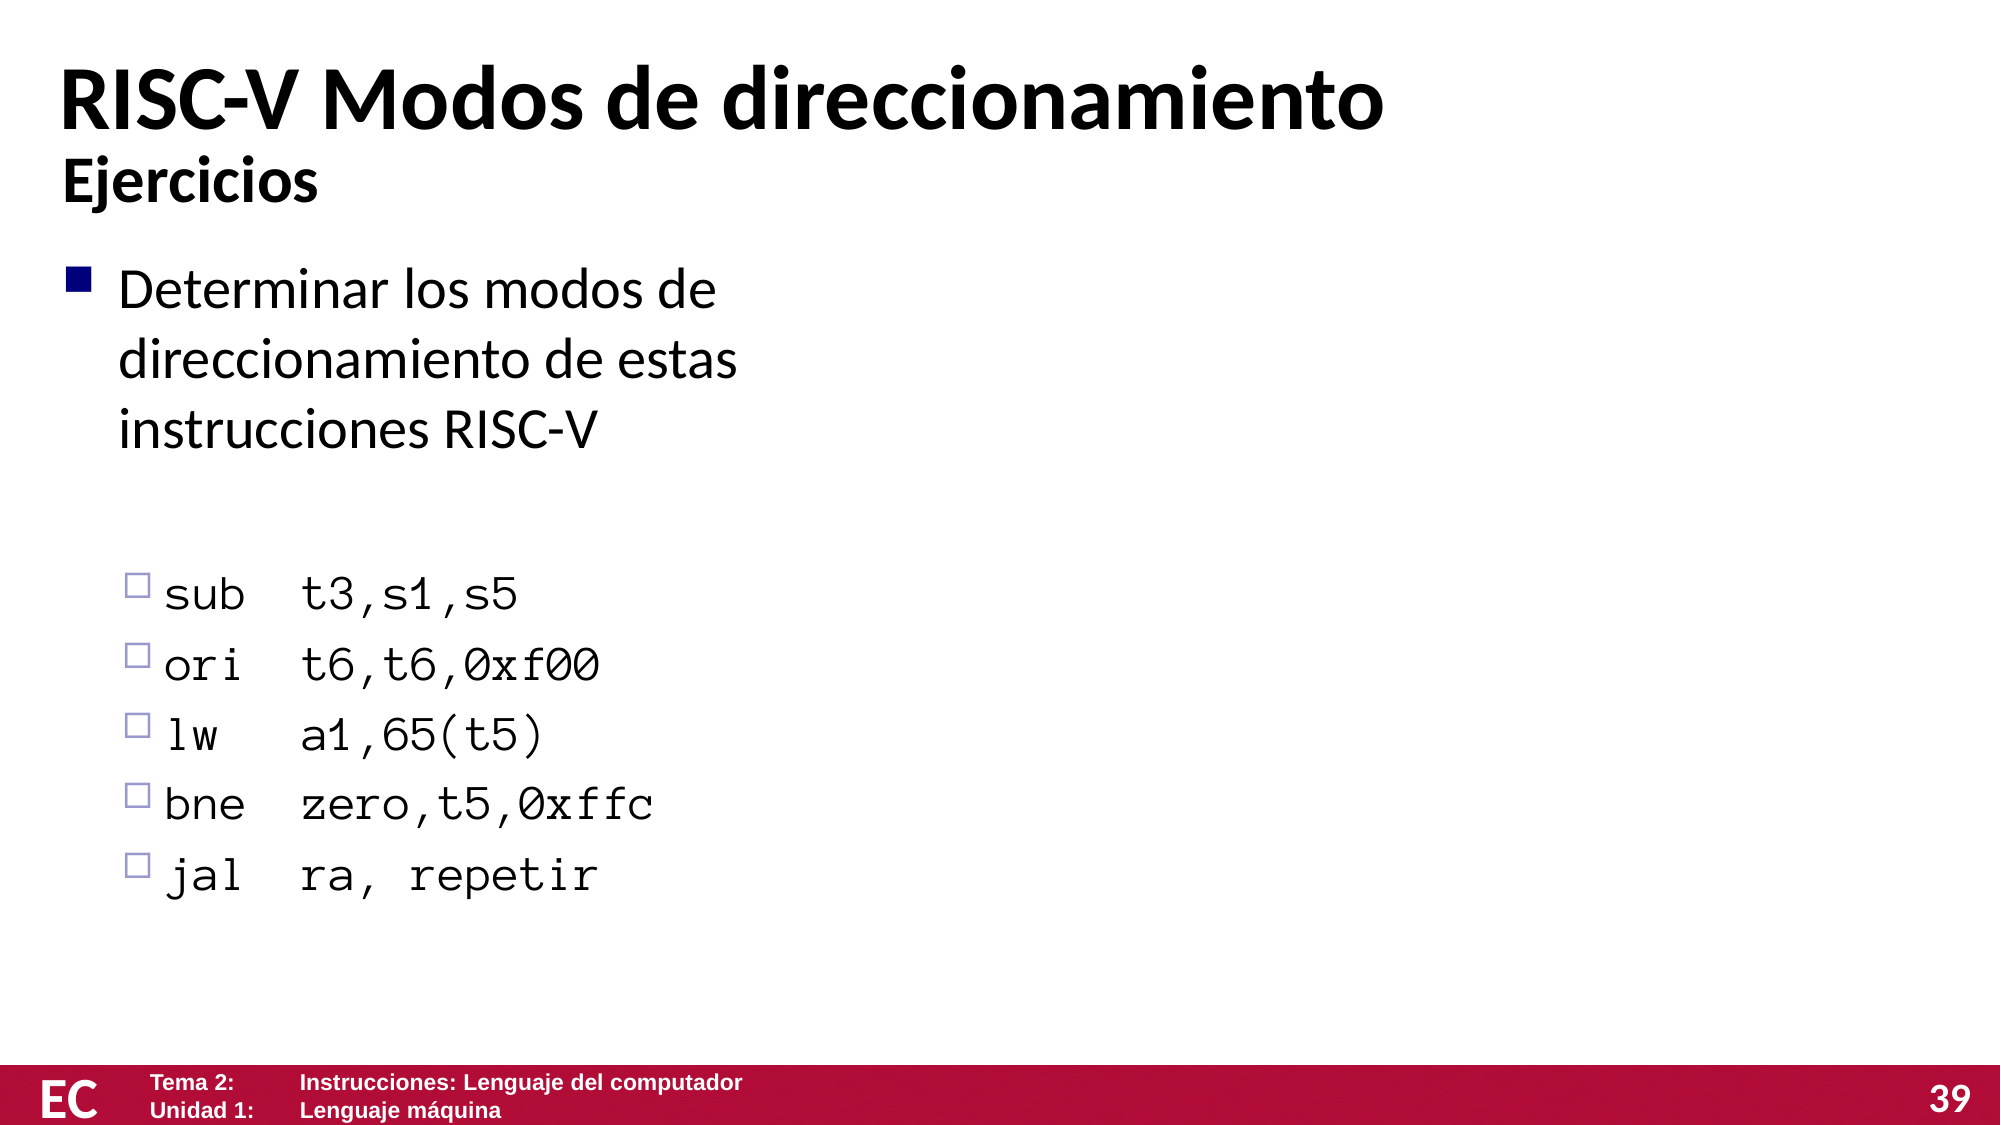

# RISC-V Modos de direccionamiento
Ejercicios
Determinar los modos de direccionamiento de estas instrucciones RISC-V

sub  t3,s1,s5
ori  t6,t6,0xf00
lw   a1,65(t5)
bne  zero,t5,0xffc
jal  ra, repetir